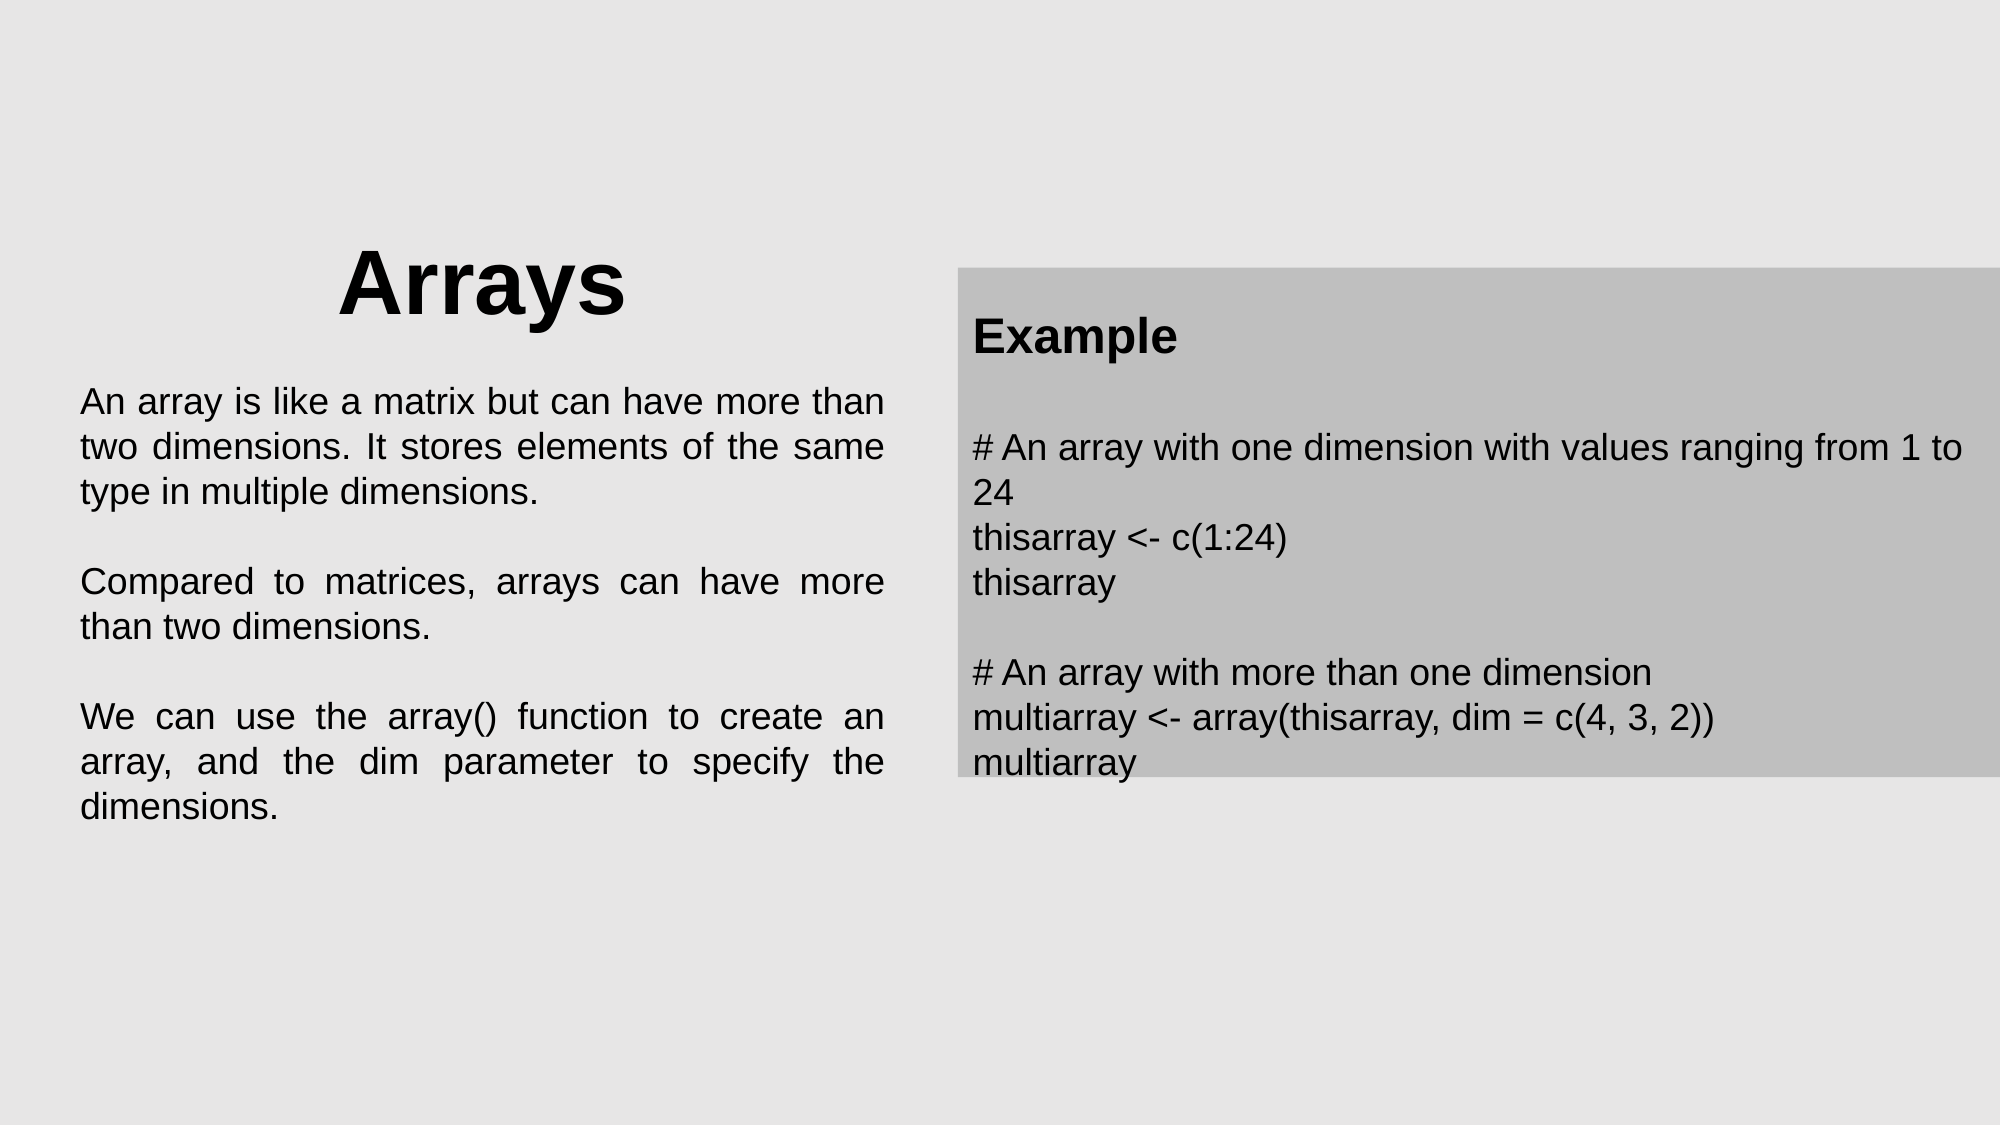

Arrays

An array is like a matrix but can have more than two dimensions. It stores elements of the same type in multiple dimensions.

Compared to matrices, arrays can have more than two dimensions.

We can use the array() function to create an array, and the dim parameter to specify the dimensions.

Example

# An array with one dimension with values ranging from 1 to 24
thisarray <- c(1:24)
thisarray

# An array with more than one dimension
multiarray <- array(thisarray, dim = c(4, 3, 2))
multiarray